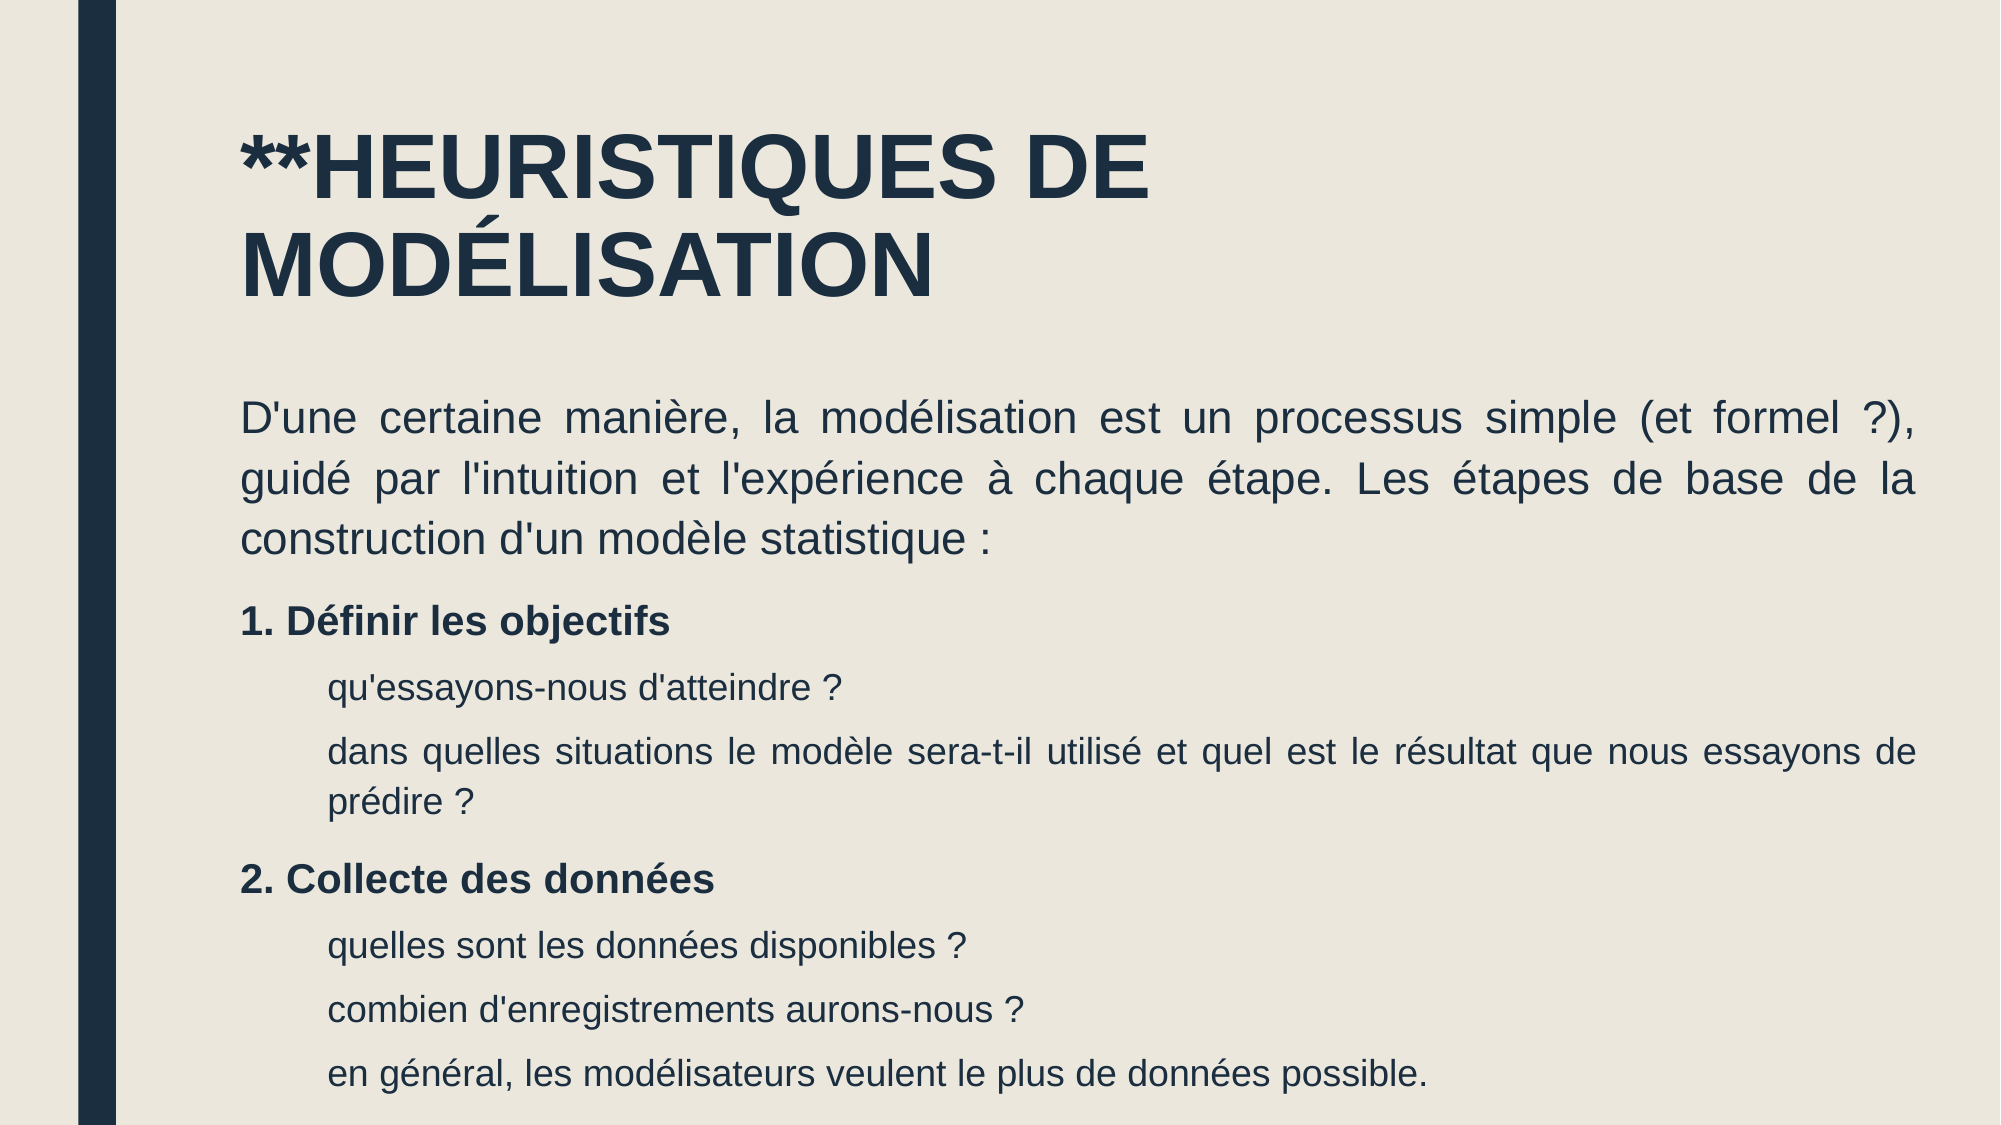

# **HEURISTIQUES DE MODÉLISATION
D'une certaine manière, la modélisation est un processus simple (et formel ?), guidé par l'intuition et l'expérience à chaque étape. Les étapes de base de la construction d'un modèle statistique :
1. Définir les objectifs
qu'essayons-nous d'atteindre ?
dans quelles situations le modèle sera-t-il utilisé et quel est le résultat que nous essayons de prédire ?
2. Collecte des données
quelles sont les données disponibles ?
combien d'enregistrements aurons-nous ?
en général, les modélisateurs veulent le plus de données possible.